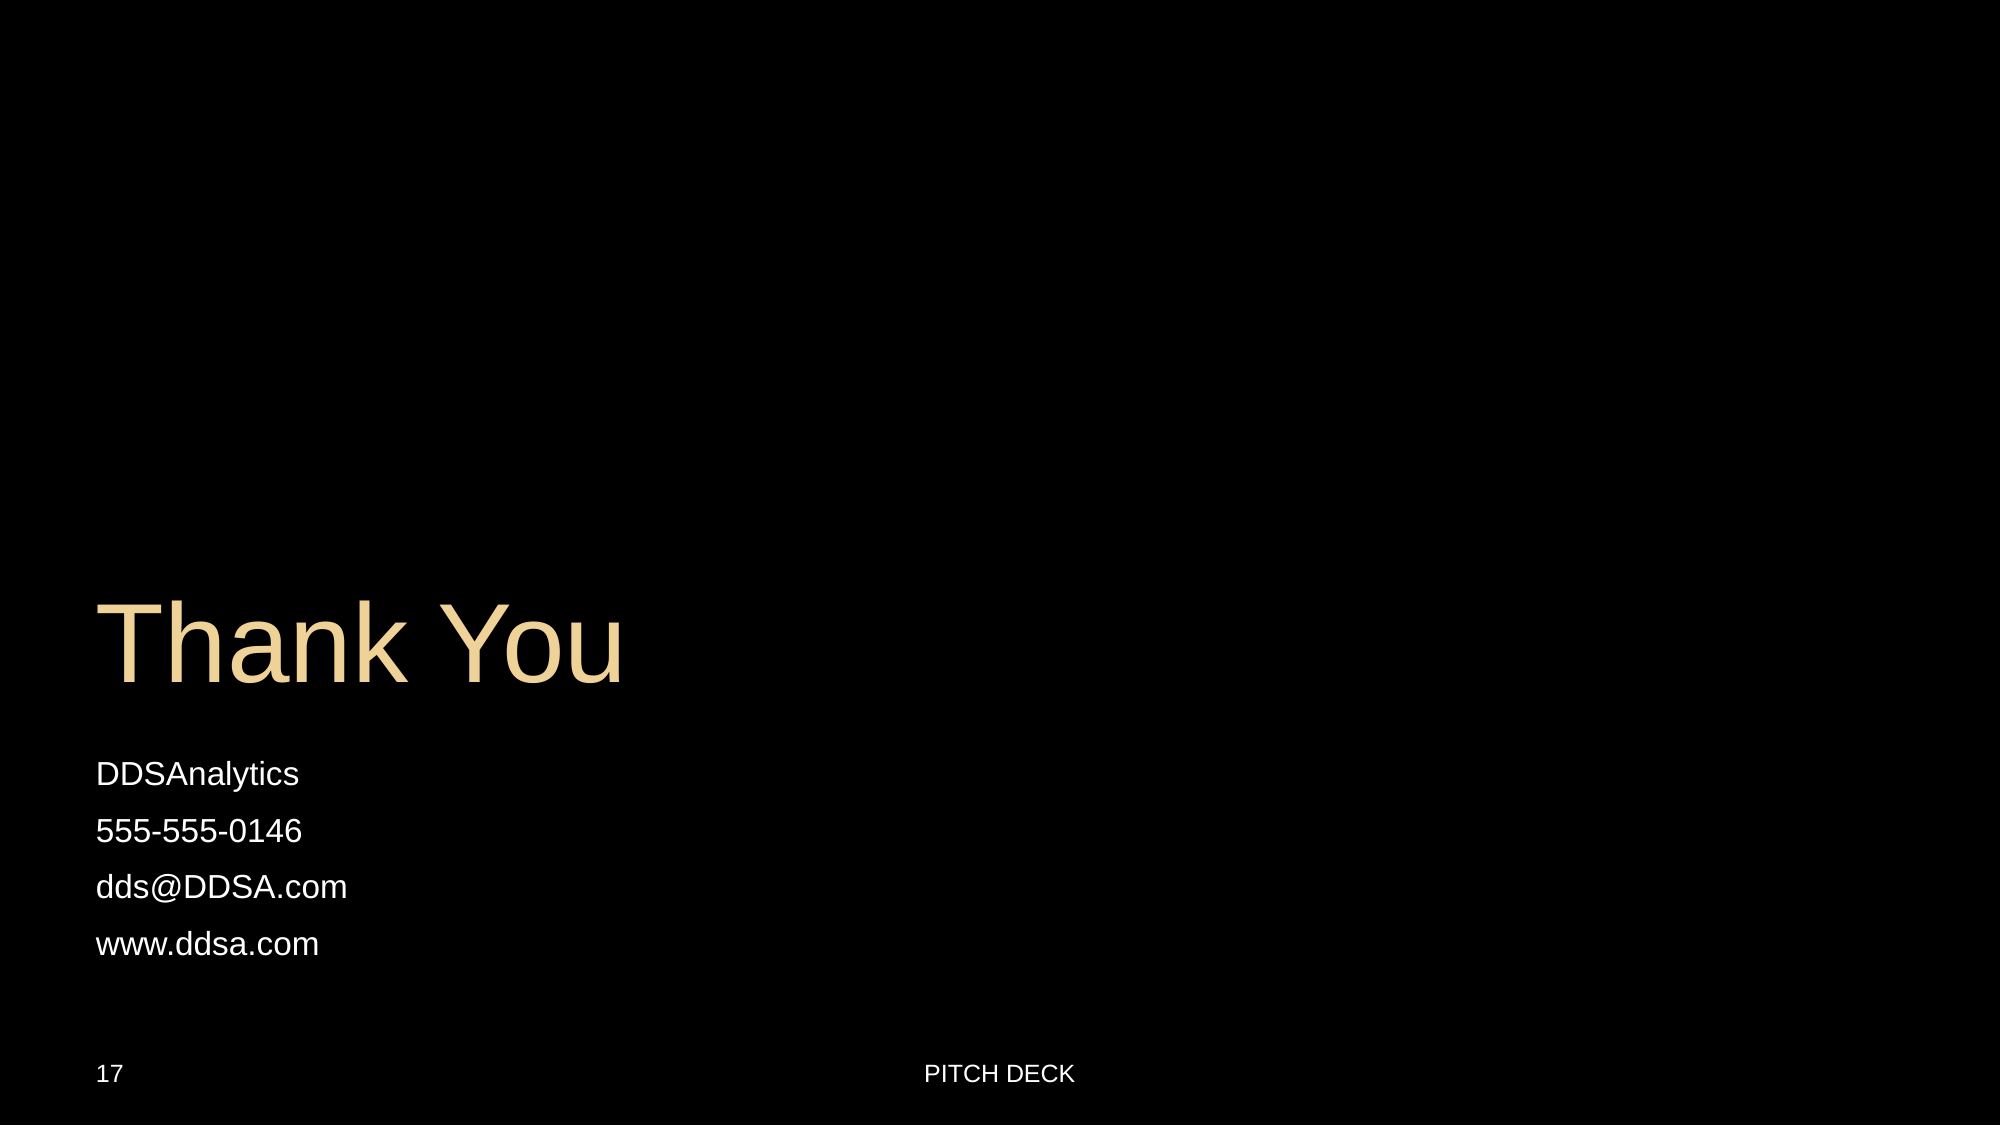

# Thank You
DDSAnalytics
555-555-0146
dds@DDSA.com
www.ddsa.com
17
PITCH DECK